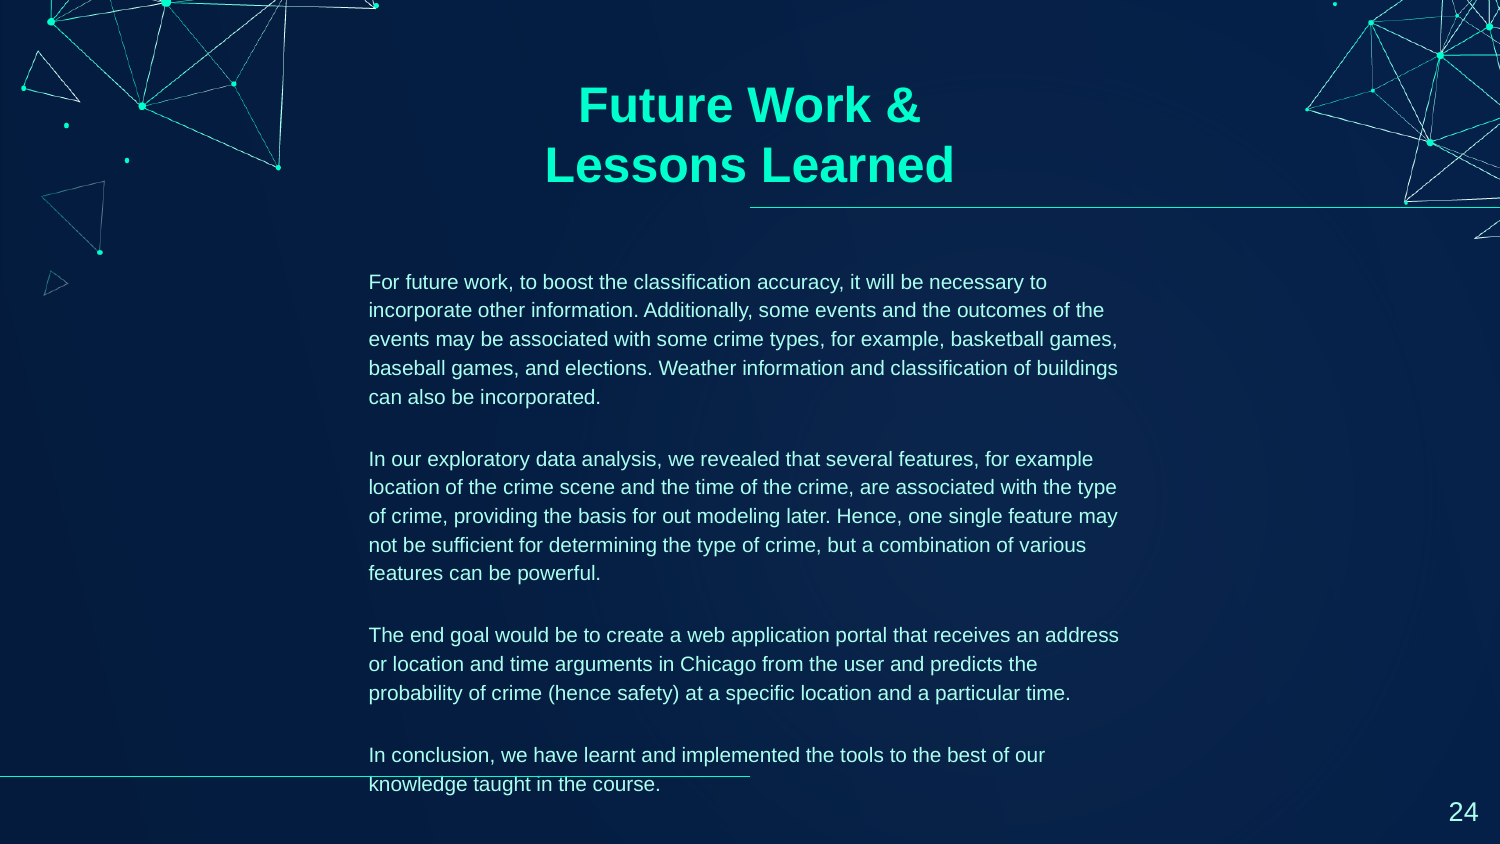

# Future Work &
Lessons Learned
For future work, to boost the classification accuracy, it will be necessary to incorporate other information. Additionally, some events and the outcomes of the events may be associated with some crime types, for example, basketball games, baseball games, and elections. Weather information and classification of buildings can also be incorporated.
In our exploratory data analysis, we revealed that several features, for example location of the crime scene and the time of the crime, are associated with the type of crime, providing the basis for out modeling later. Hence, one single feature may not be sufficient for determining the type of crime, but a combination of various features can be powerful.
The end goal would be to create a web application portal that receives an address or location and time arguments in Chicago from the user and predicts the probability of crime (hence safety) at a specific location and a particular time.
In conclusion, we have learnt and implemented the tools to the best of our knowledge taught in the course.

24